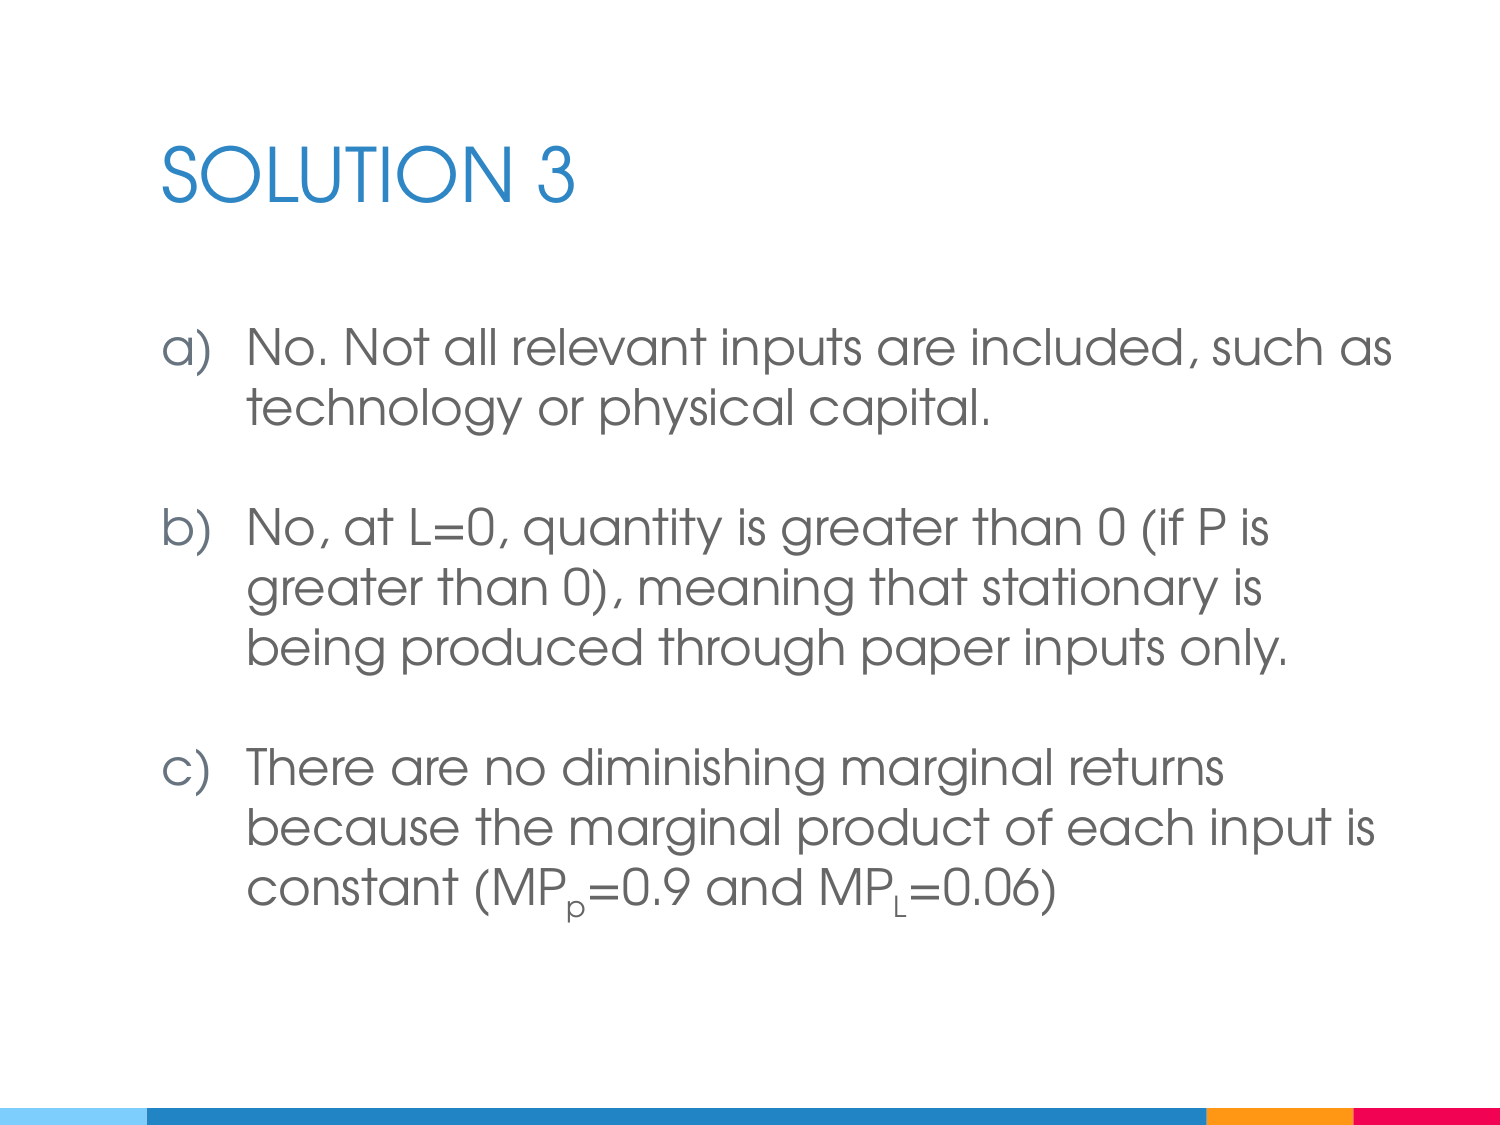

# SOLUTION 3
No. Not all relevant inputs are included, such as technology or physical capital.

No, at L=0, quantity is greater than 0 (if P is greater than 0), meaning that stationary is being produced through paper inputs only.

There are no diminishing marginal returns because the marginal product of each input is constant (MPp=0.9 and MPL=0.06)